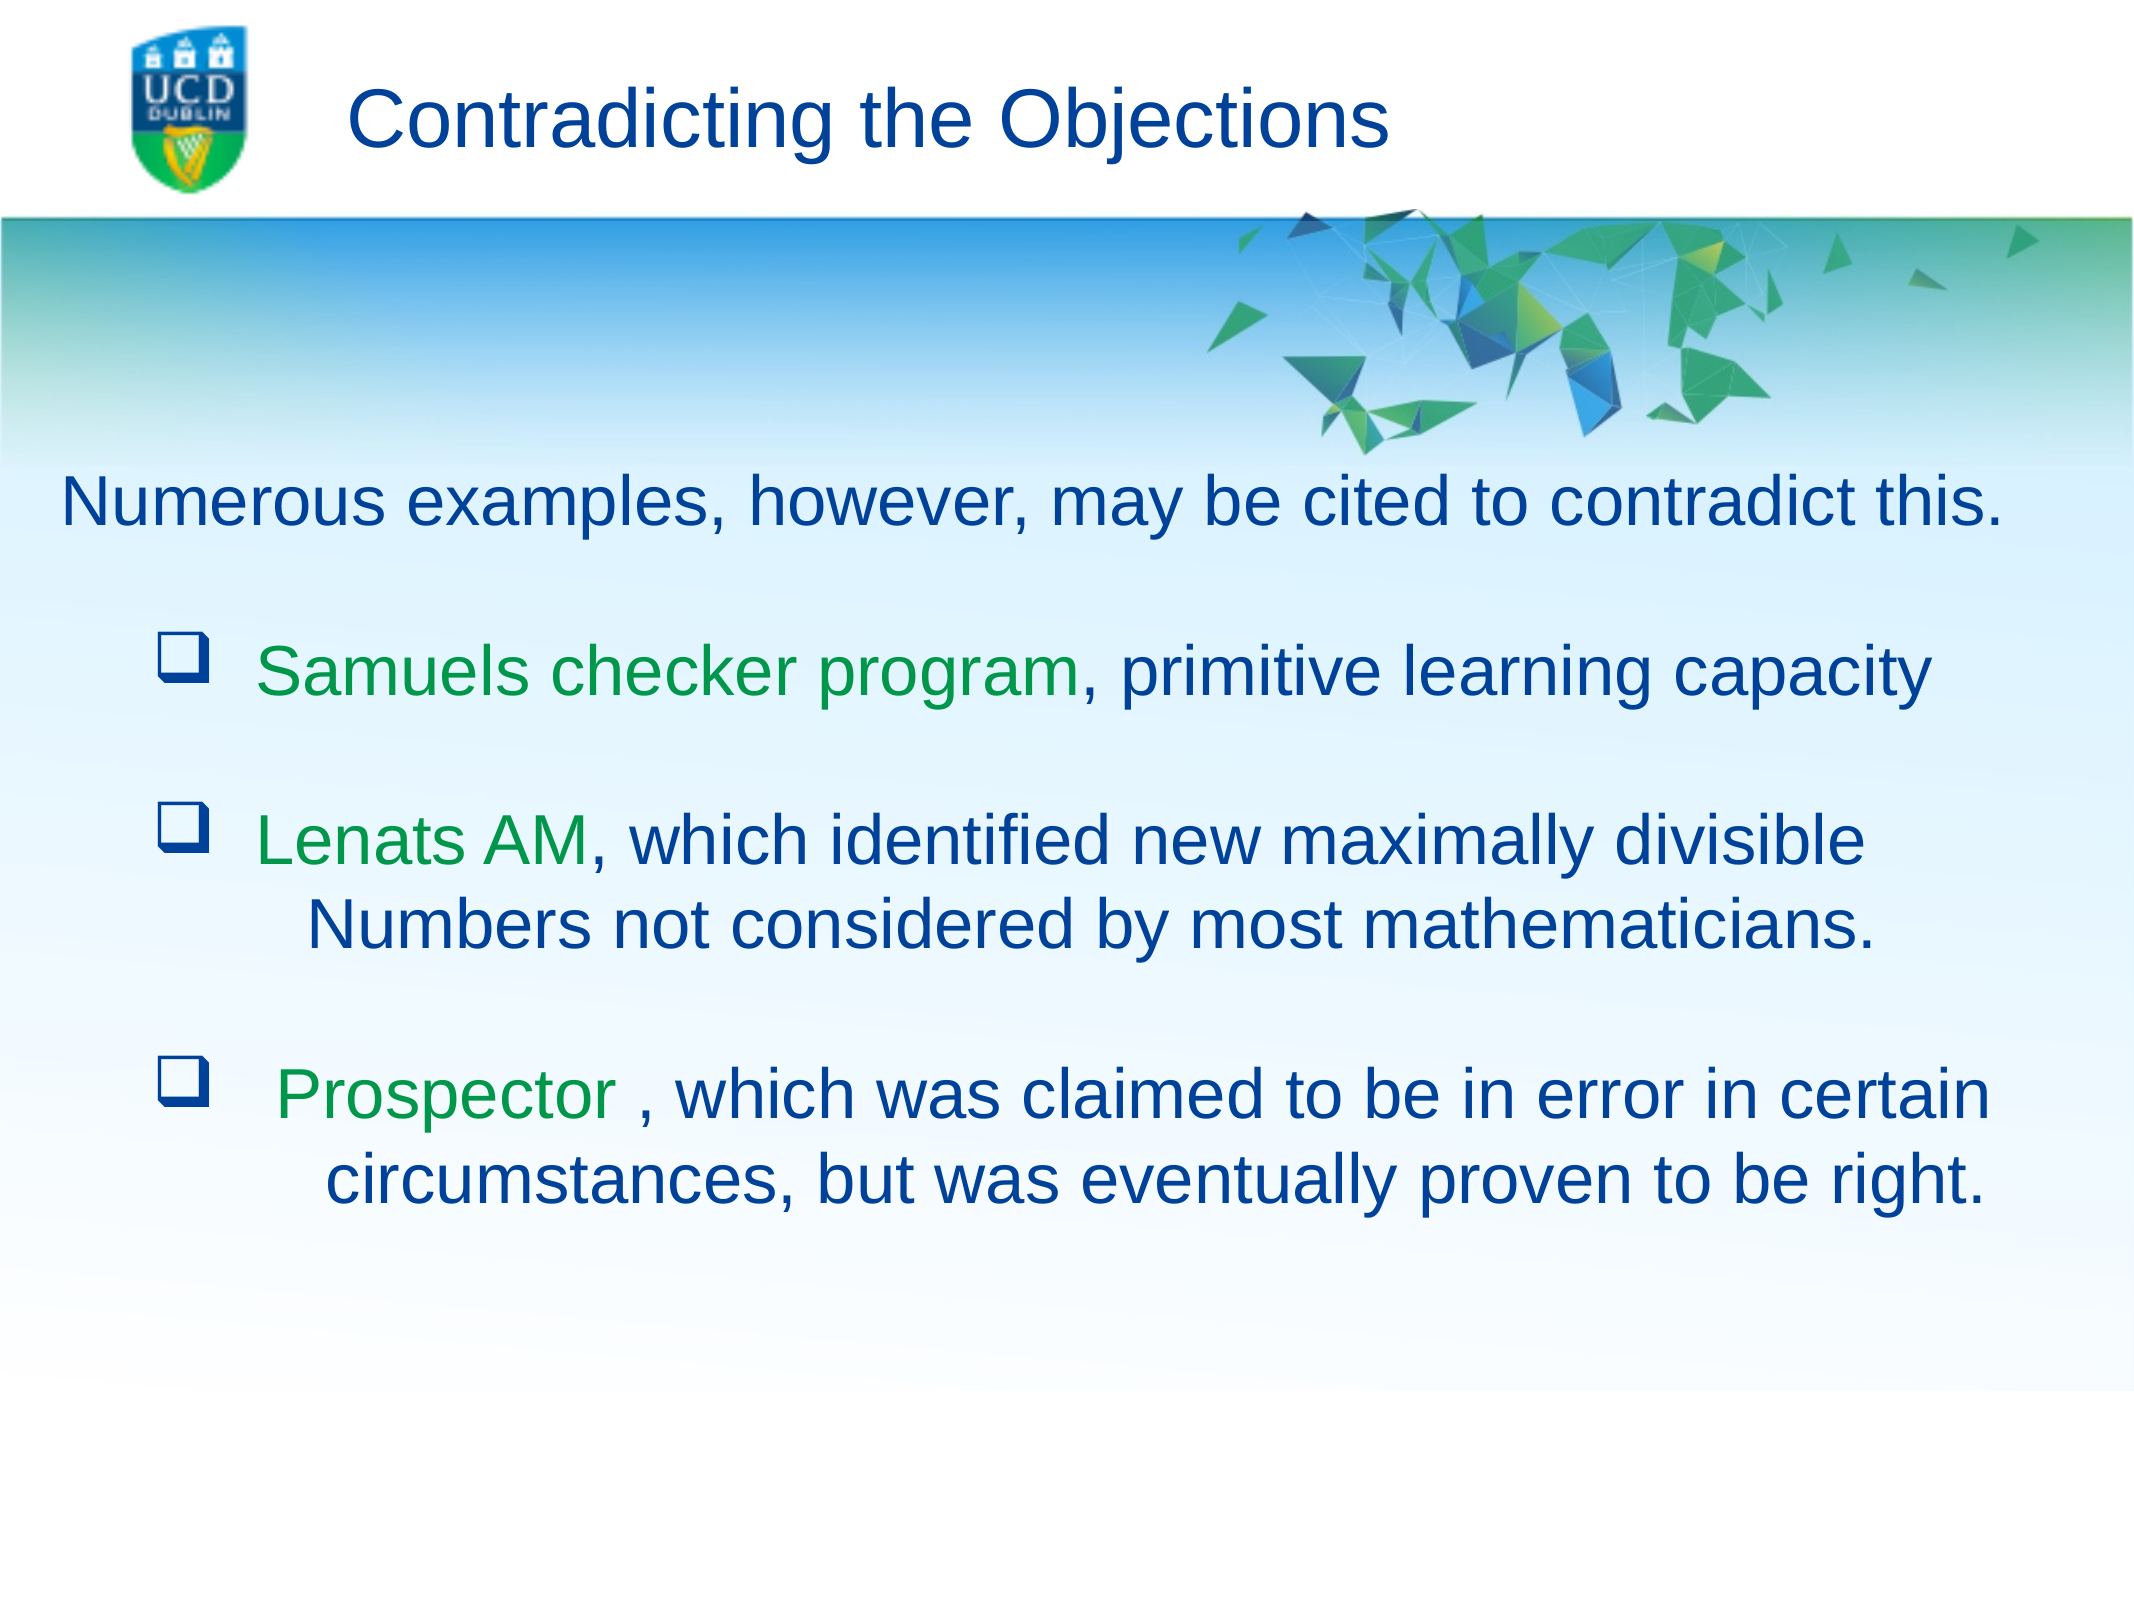

# Contradicting the Objections
 Numerous examples, however, may be cited to contradict this.

  Samuels checker program, primitive learning capacity

  Lenats AM, which identified new maximally divisible
      Numbers not considered by most mathematicians.

   Prospector , which was claimed to be in error in certain
       circumstances, but was eventually proven to be right.